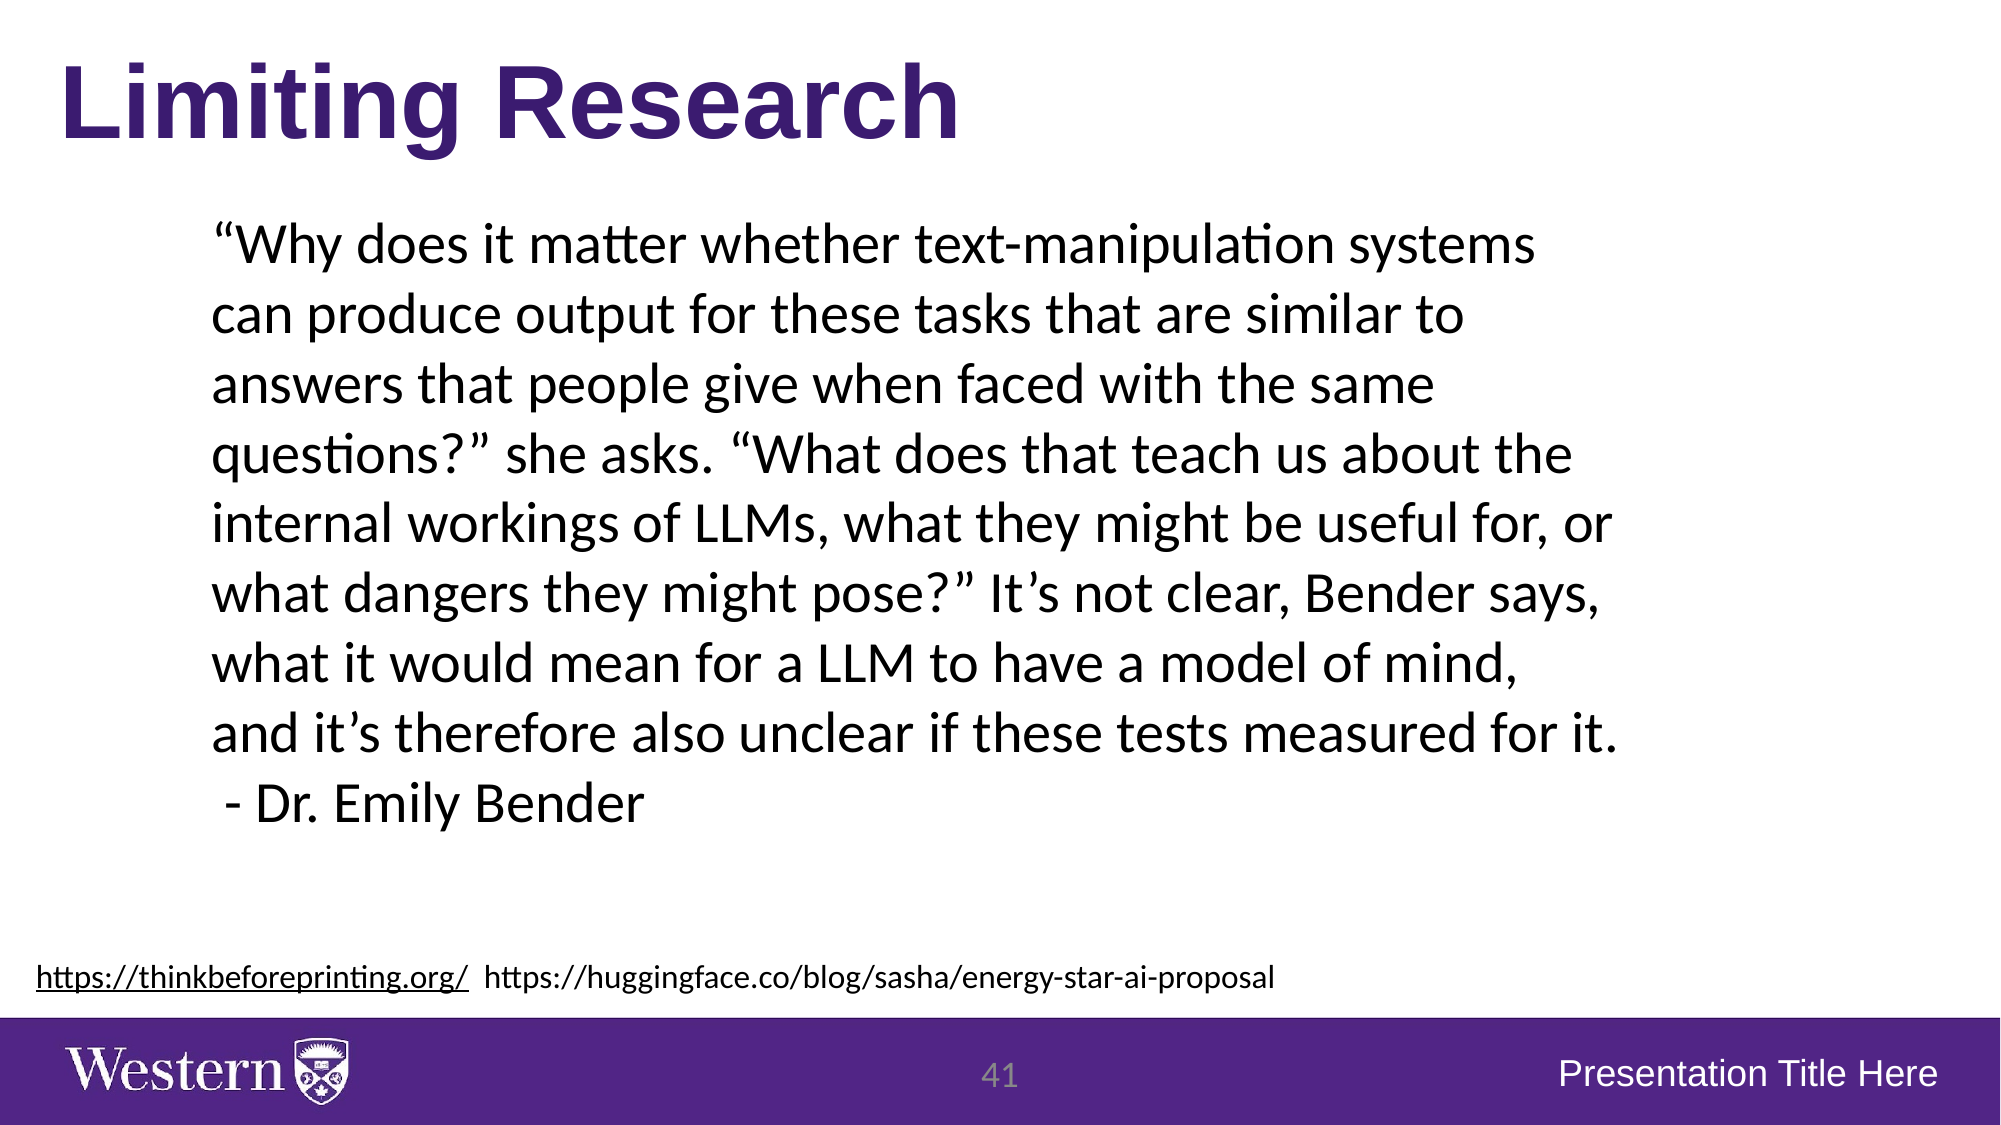

Limiting Research

“Why does it matter whether text-manipulation systems can produce output for these tasks that are similar to answers that people give when faced with the same questions?” she asks. “What does that teach us about the internal workings of LLMs, what they might be useful for, or what dangers they might pose?” It’s not clear, Bender says, what it would mean for a LLM to have a model of mind, and it’s therefore also unclear if these tests measured for it.  - Dr. Emily Bender
https://thinkbeforeprinting.org/  https://huggingface.co/blog/sasha/energy-star-ai-proposal
Presentation Title Here
41